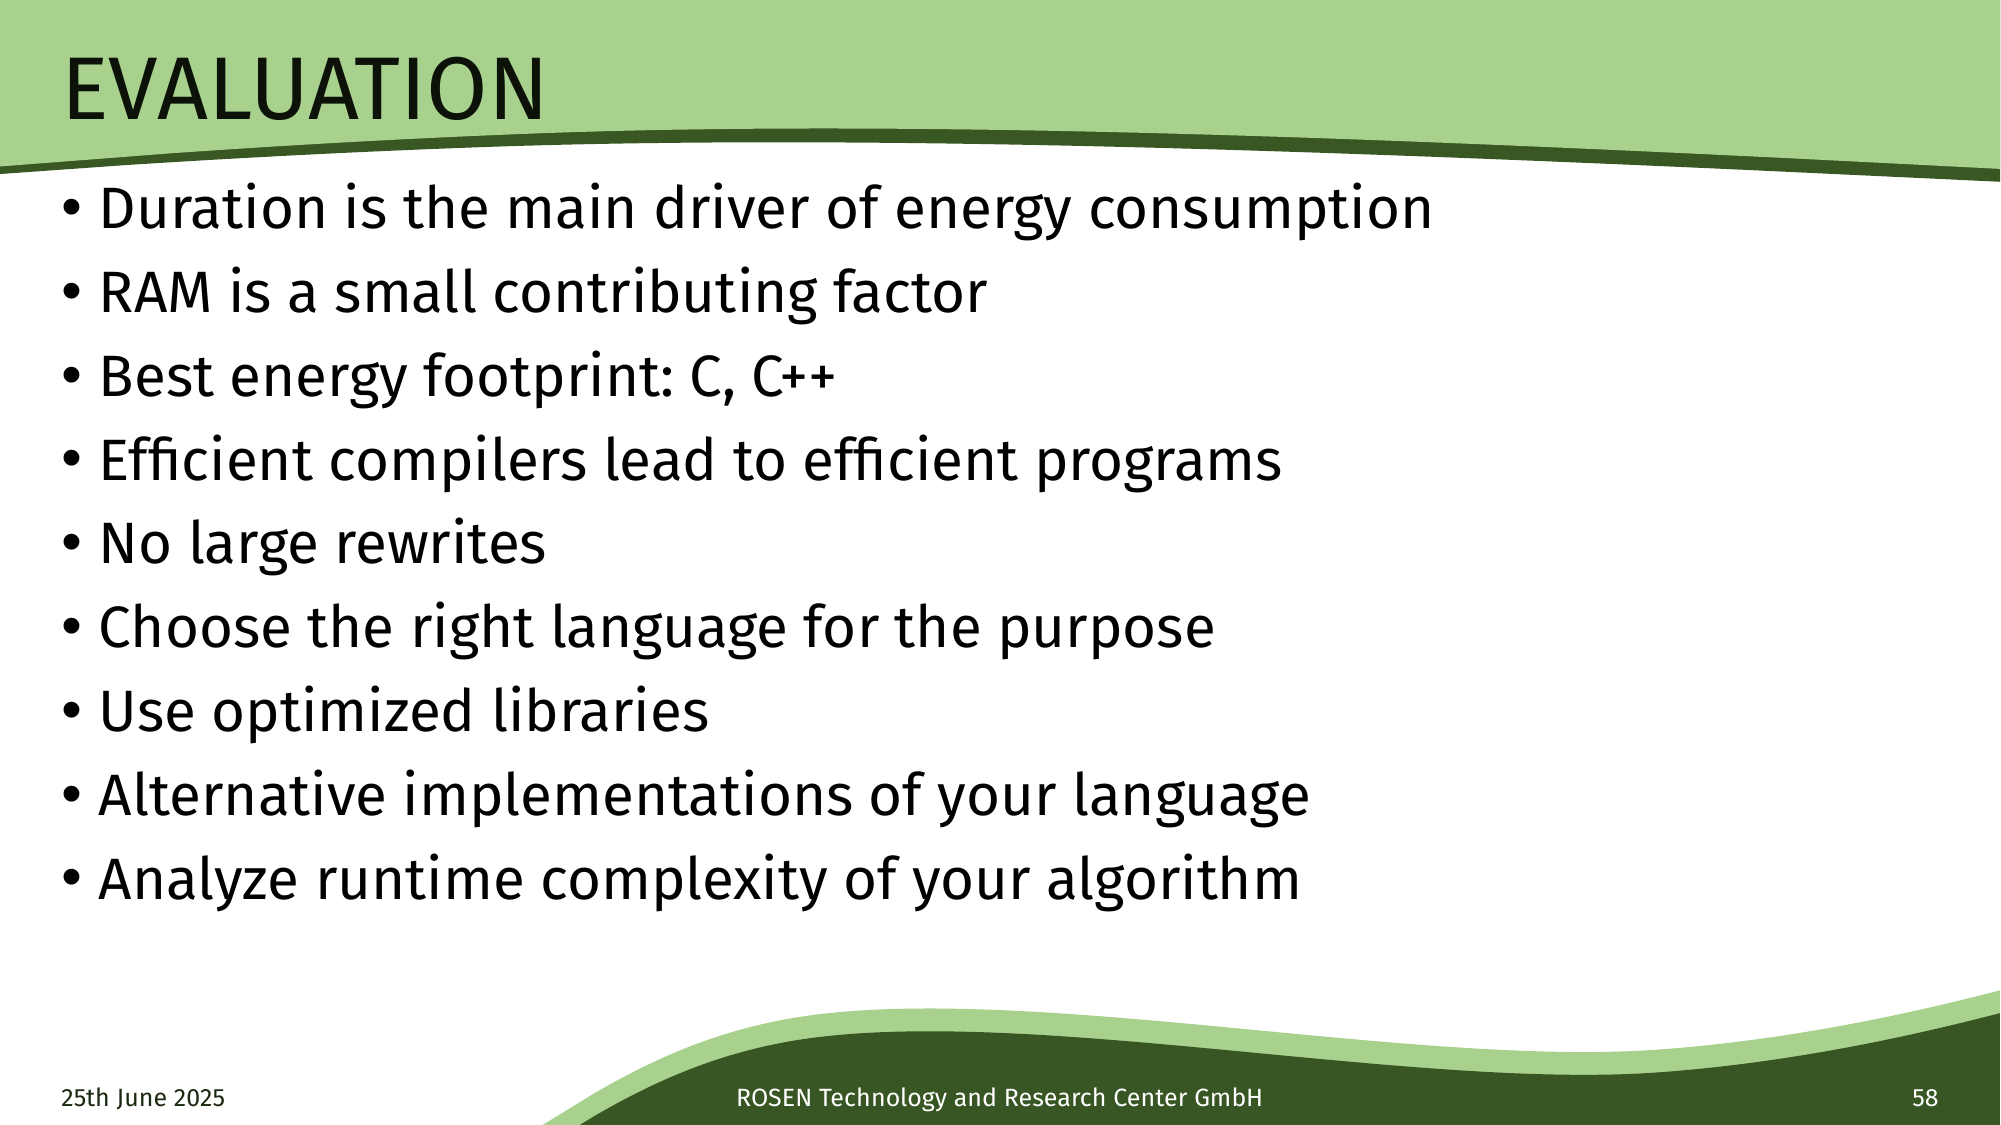

# Evaluation
Duration is the main driver of energy consumption
RAM is a small contributing factor
Best energy footprint: C, C++
Efficient compilers lead to efficient programs
No large rewrites
Choose the right language for the purpose
Use optimized libraries
Alternative implementations of your language
Analyze runtime complexity of your algorithm

25th June 2025
ROSEN Technology and Research Center GmbH
58